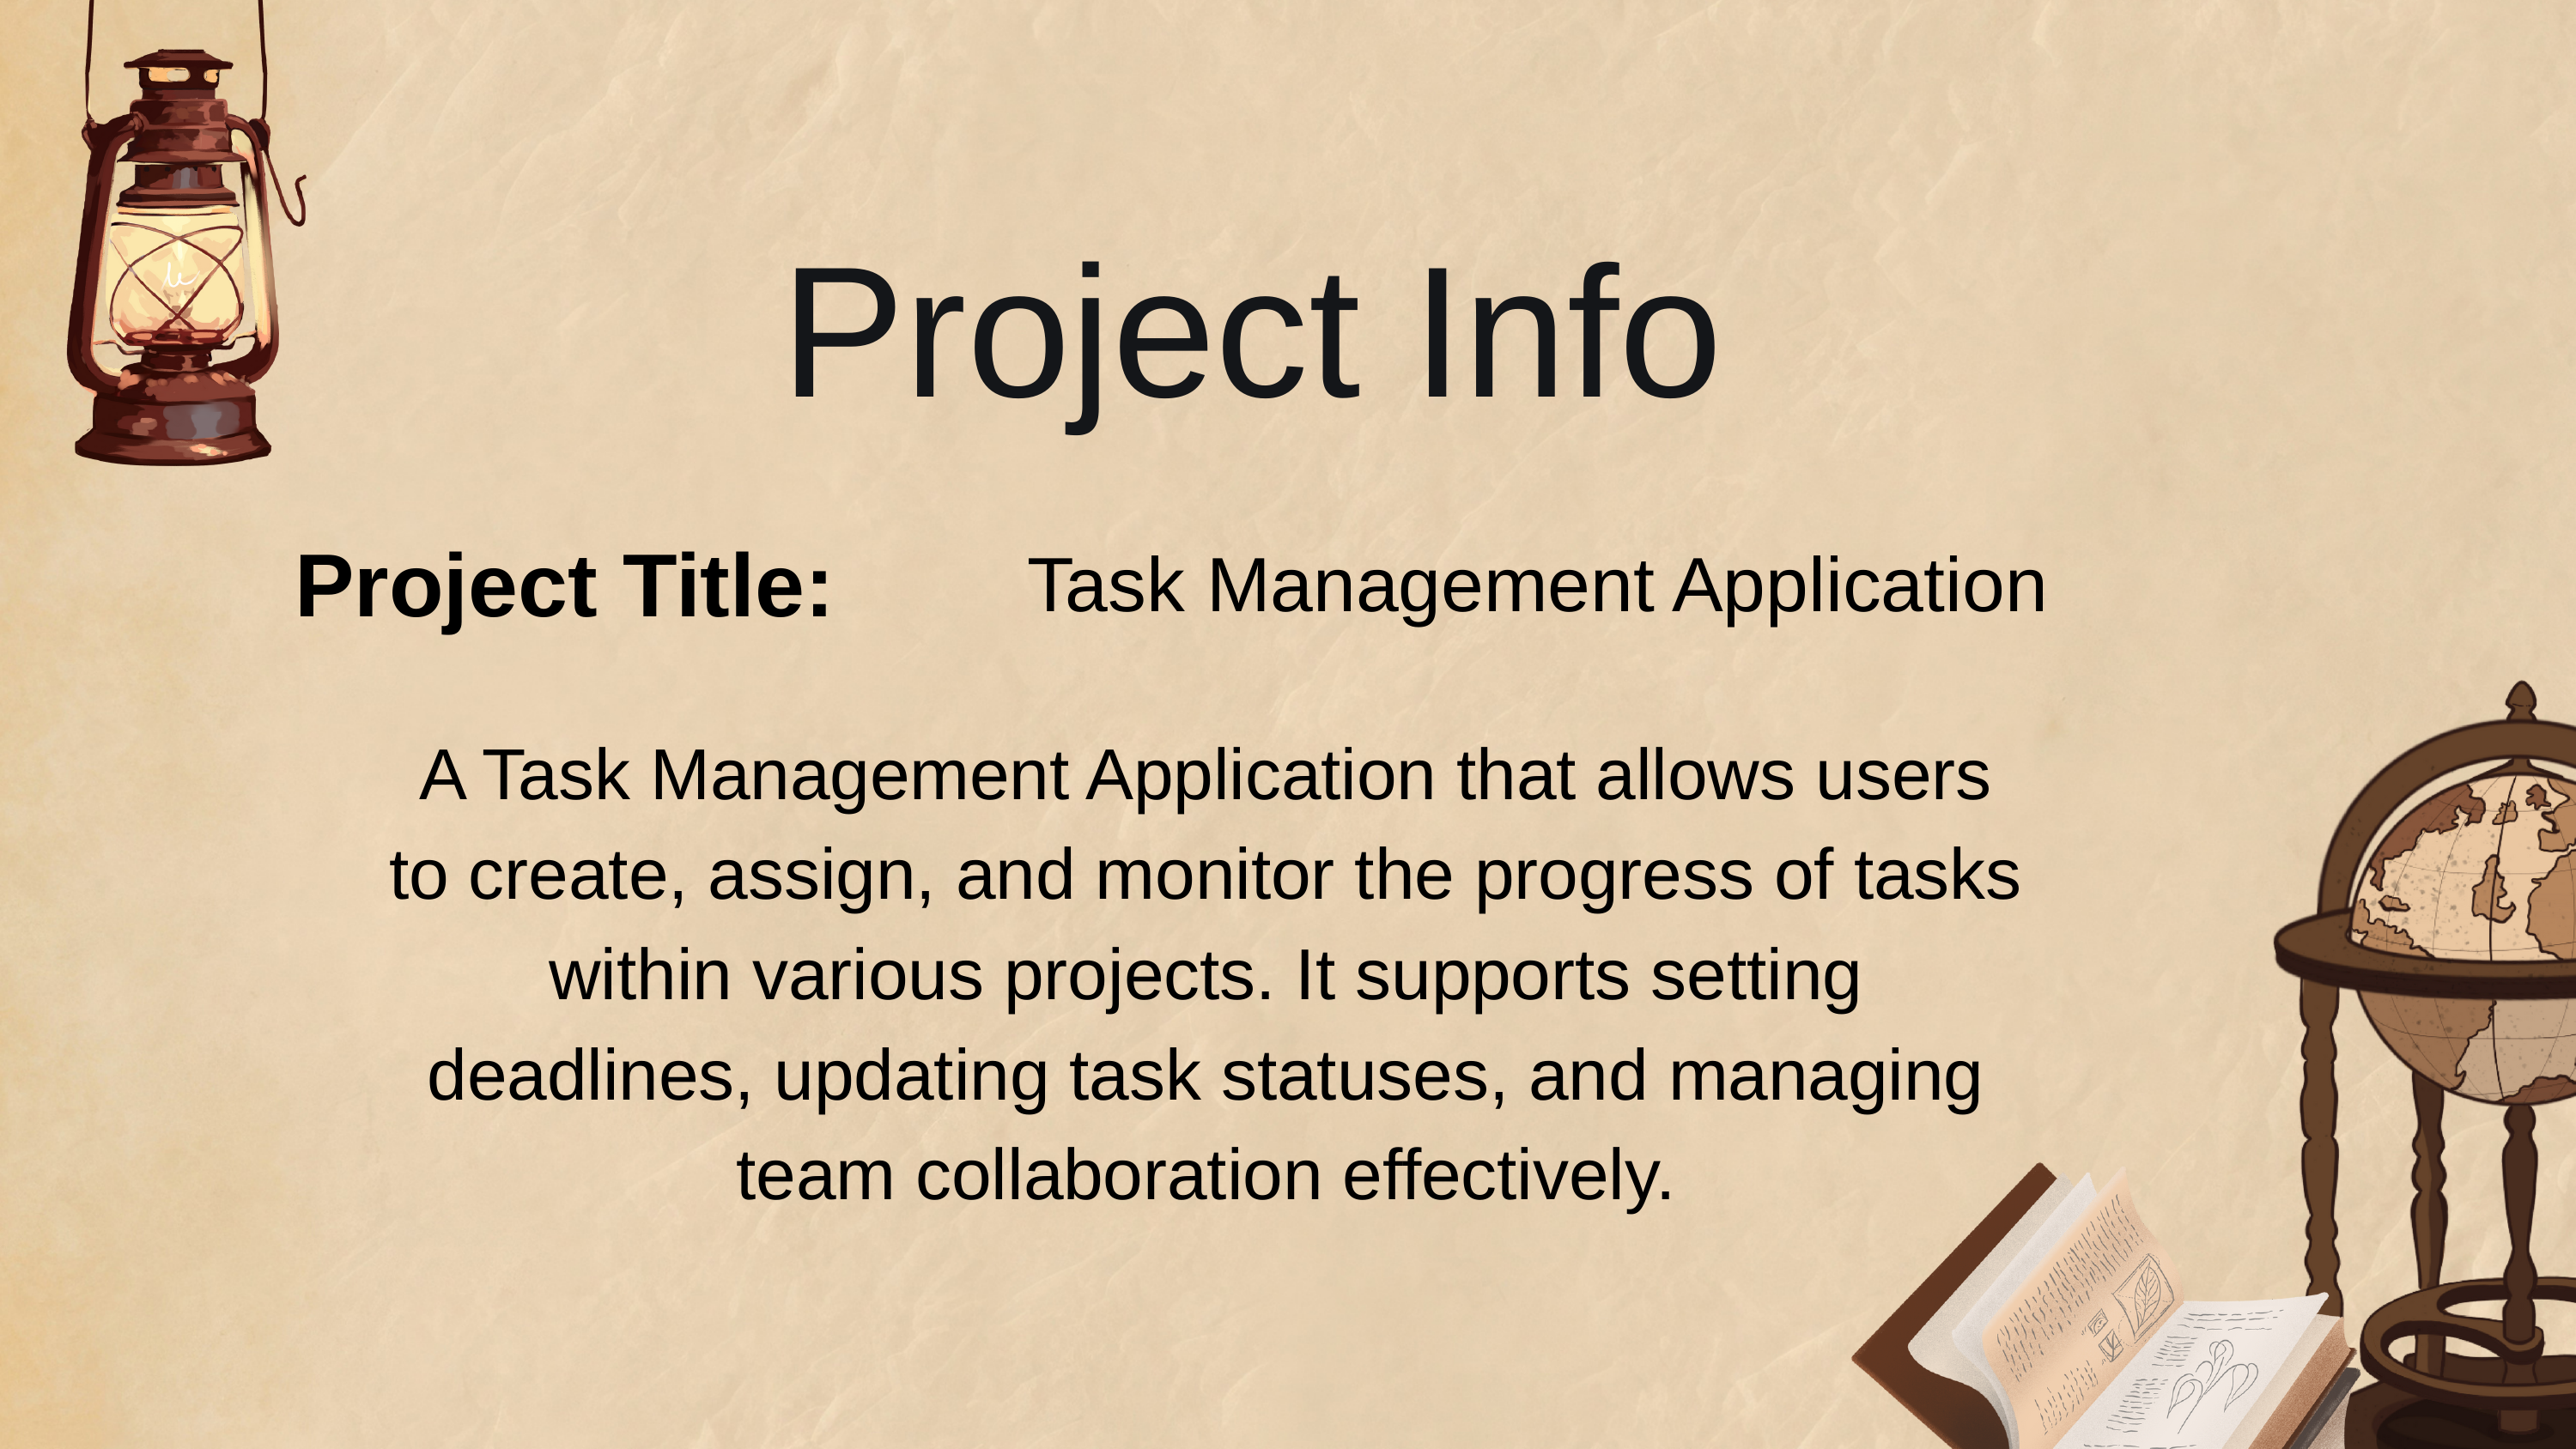

Project Info
Project Title:
Task Management Application

A Task Management Application that allows users to create, assign, and monitor the progress of tasks within various projects. It supports setting deadlines, updating task statuses, and managing team collaboration effectively.